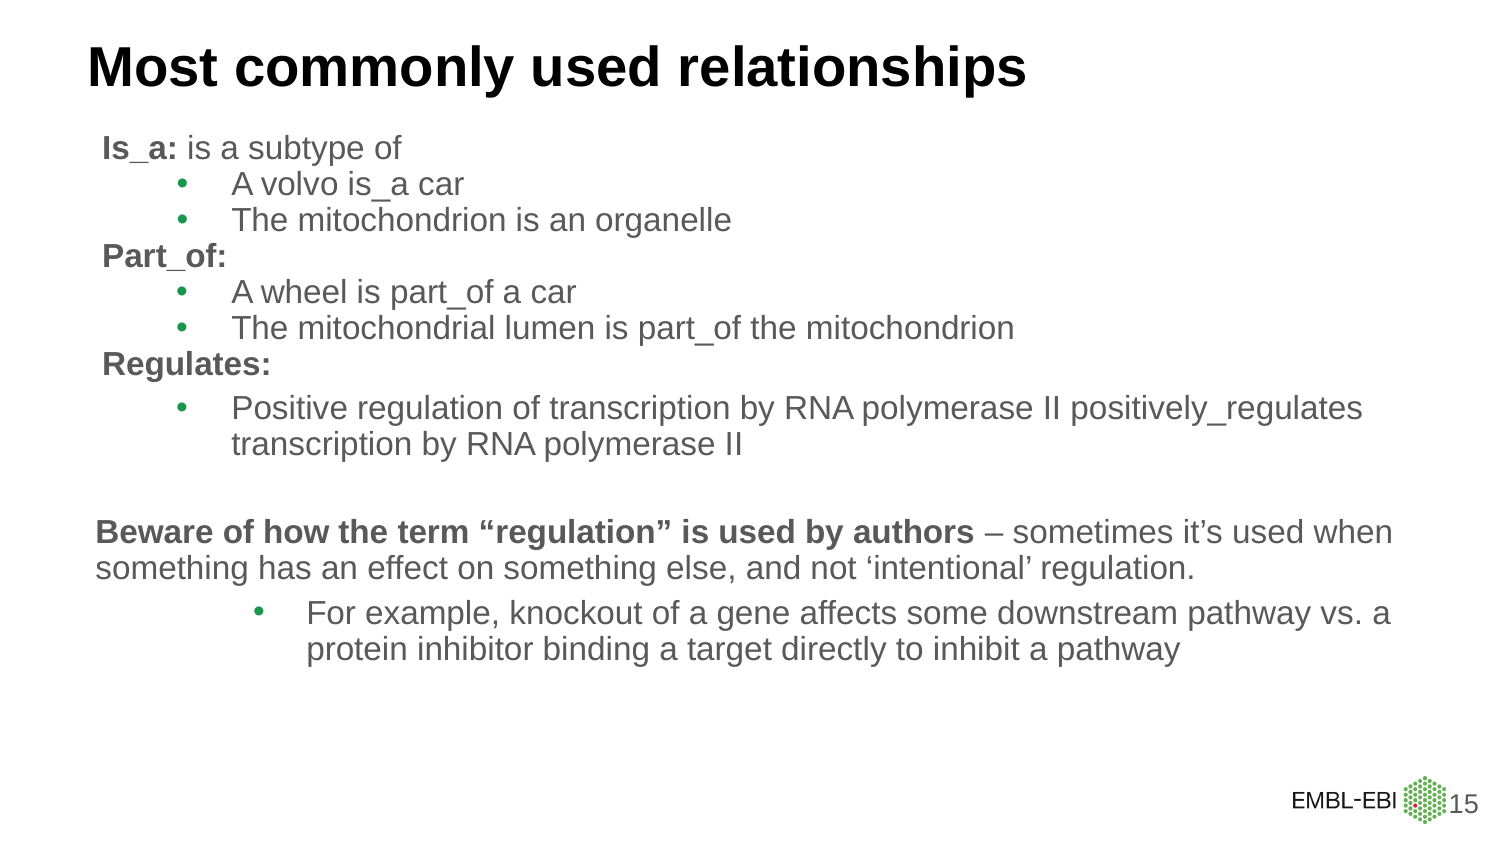

# Most commonly used relationships
Is_a: is a subtype of
A volvo is_a car
The mitochondrion is an organelle
Part_of:
A wheel is part_of a car
The mitochondrial lumen is part_of the mitochondrion
Regulates:
Positive regulation of transcription by RNA polymerase II positively_regulates transcription by RNA polymerase II

Beware of how the term “regulation” is used by authors – sometimes it’s used when something has an effect on something else, and not ‘intentional’ regulation.
For example, knockout of a gene affects some downstream pathway vs. a protein inhibitor binding a target directly to inhibit a pathway

15